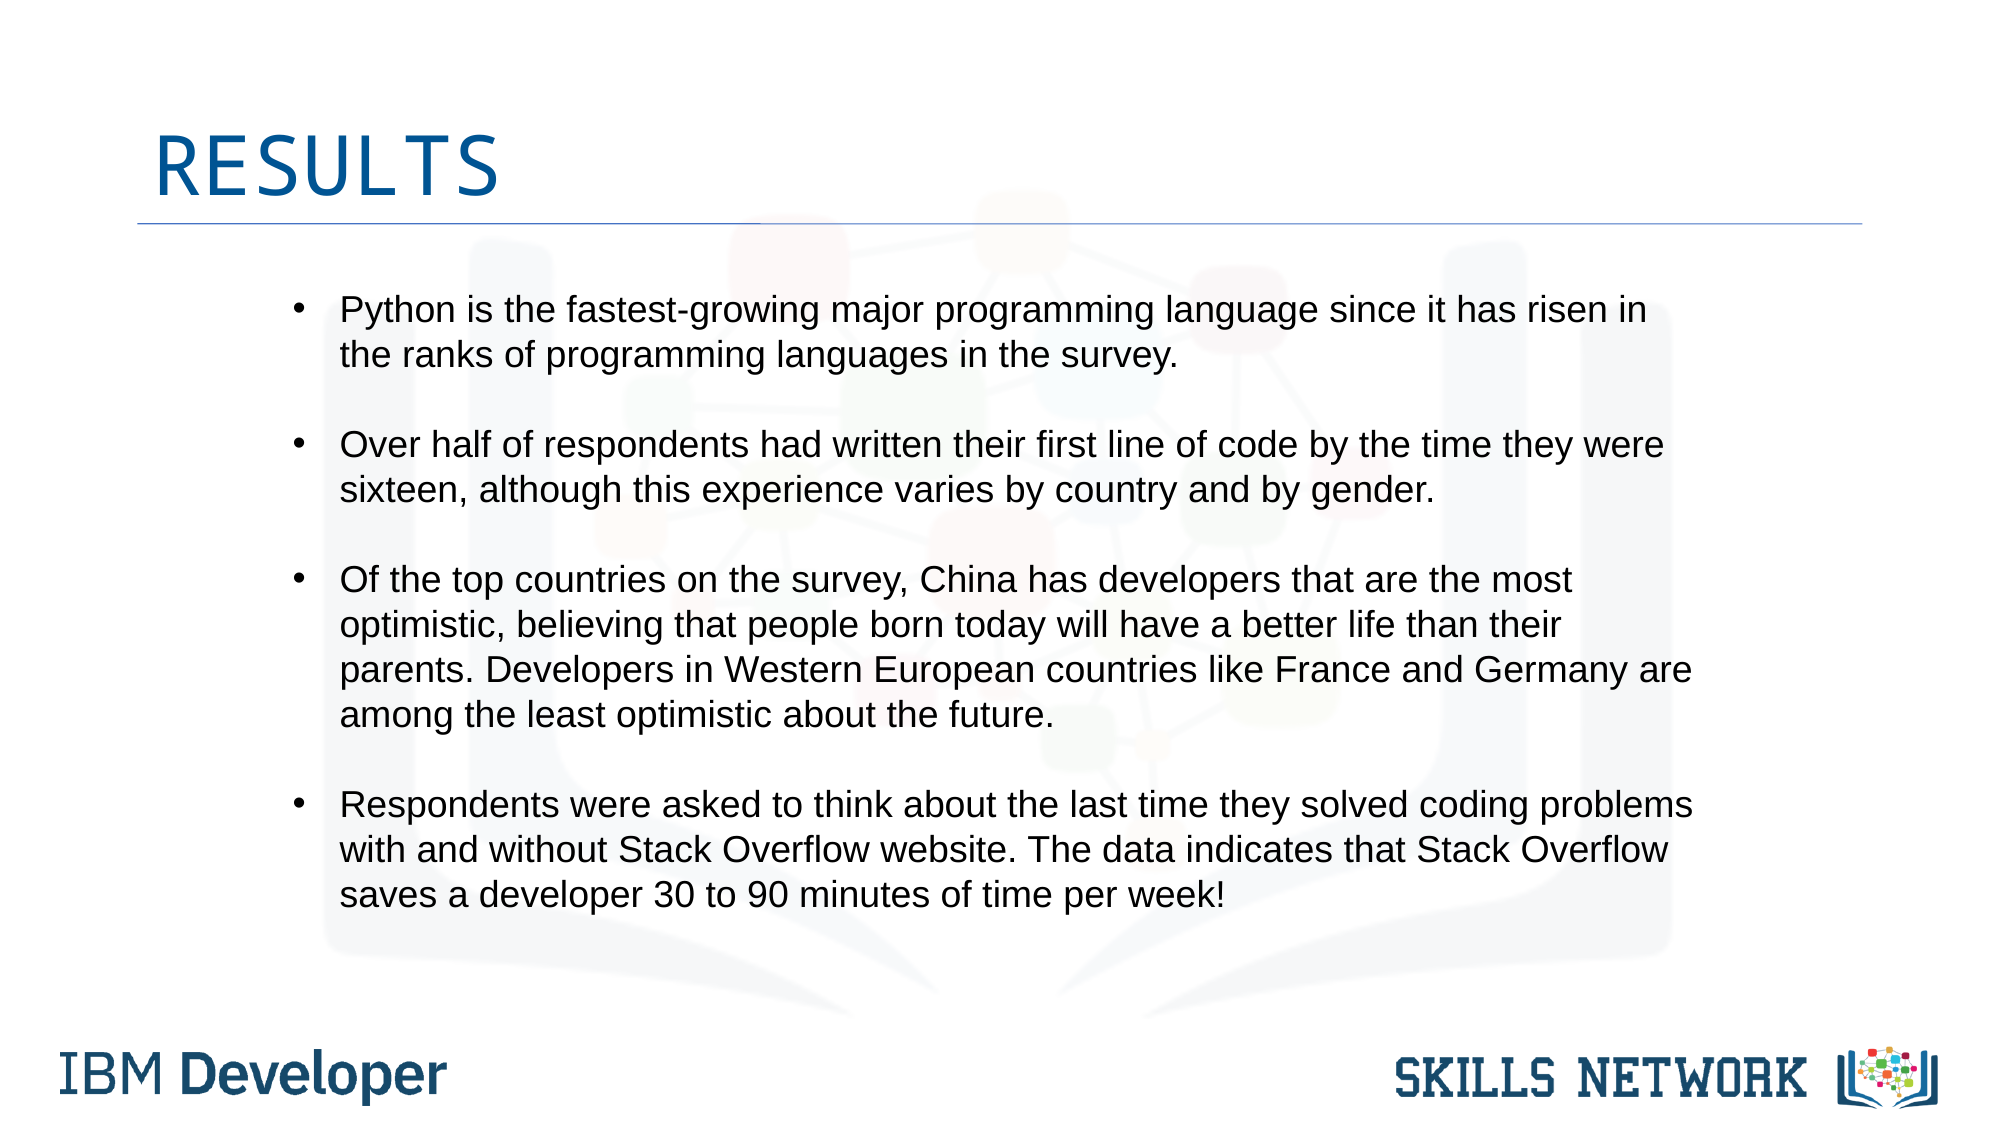

# RESULTS

Python is the fastest-growing major programming language since it has risen in the ranks of programming languages in the survey.

Over half of respondents had written their first line of code by the time they were sixteen, although this experience varies by country and by gender.

Of the top countries on the survey, China has developers that are the most optimistic, believing that people born today will have a better life than their parents. Developers in Western European countries like France and Germany are among the least optimistic about the future.

Respondents were asked to think about the last time they solved coding problems with and without Stack Overflow website. The data indicates that Stack Overflow saves a developer 30 to 90 minutes of time per week!